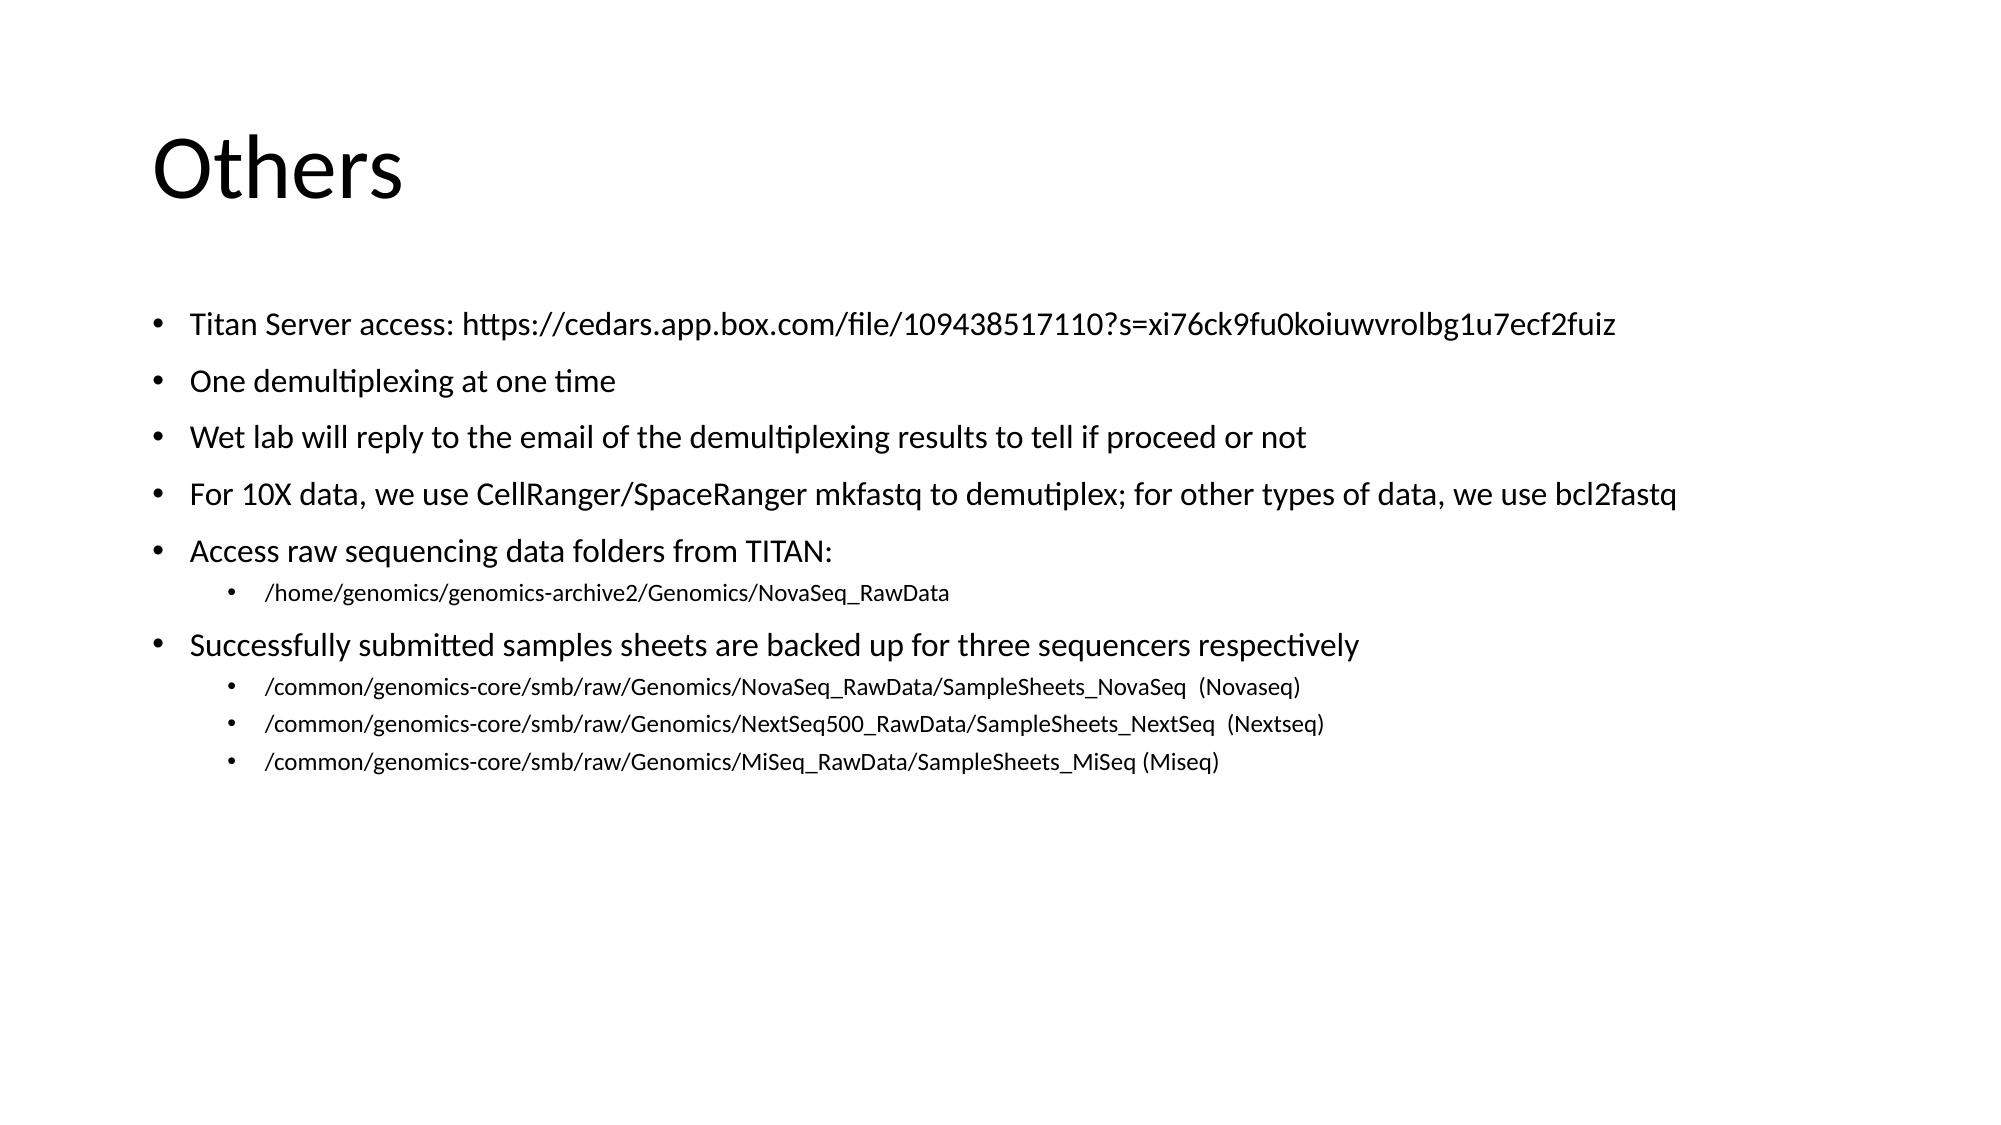

# Others
Titan Server access: https://cedars.app.box.com/file/109438517110?s=xi76ck9fu0koiuwvrolbg1u7ecf2fuiz
One demultiplexing at one time
Wet lab will reply to the email of the demultiplexing results to tell if proceed or not
For 10X data, we use CellRanger/SpaceRanger mkfastq to demutiplex; for other types of data, we use bcl2fastq
Access raw sequencing data folders from TITAN:
/home/genomics/genomics-archive2/Genomics/NovaSeq_RawData
Successfully submitted samples sheets are backed up for three sequencers respectively
/common/genomics-core/smb/raw/Genomics/NovaSeq_RawData/SampleSheets_NovaSeq  (Novaseq)
/common/genomics-core/smb/raw/Genomics/NextSeq500_RawData/SampleSheets_NextSeq  (Nextseq)
/common/genomics-core/smb/raw/Genomics/MiSeq_RawData/SampleSheets_MiSeq (Miseq)